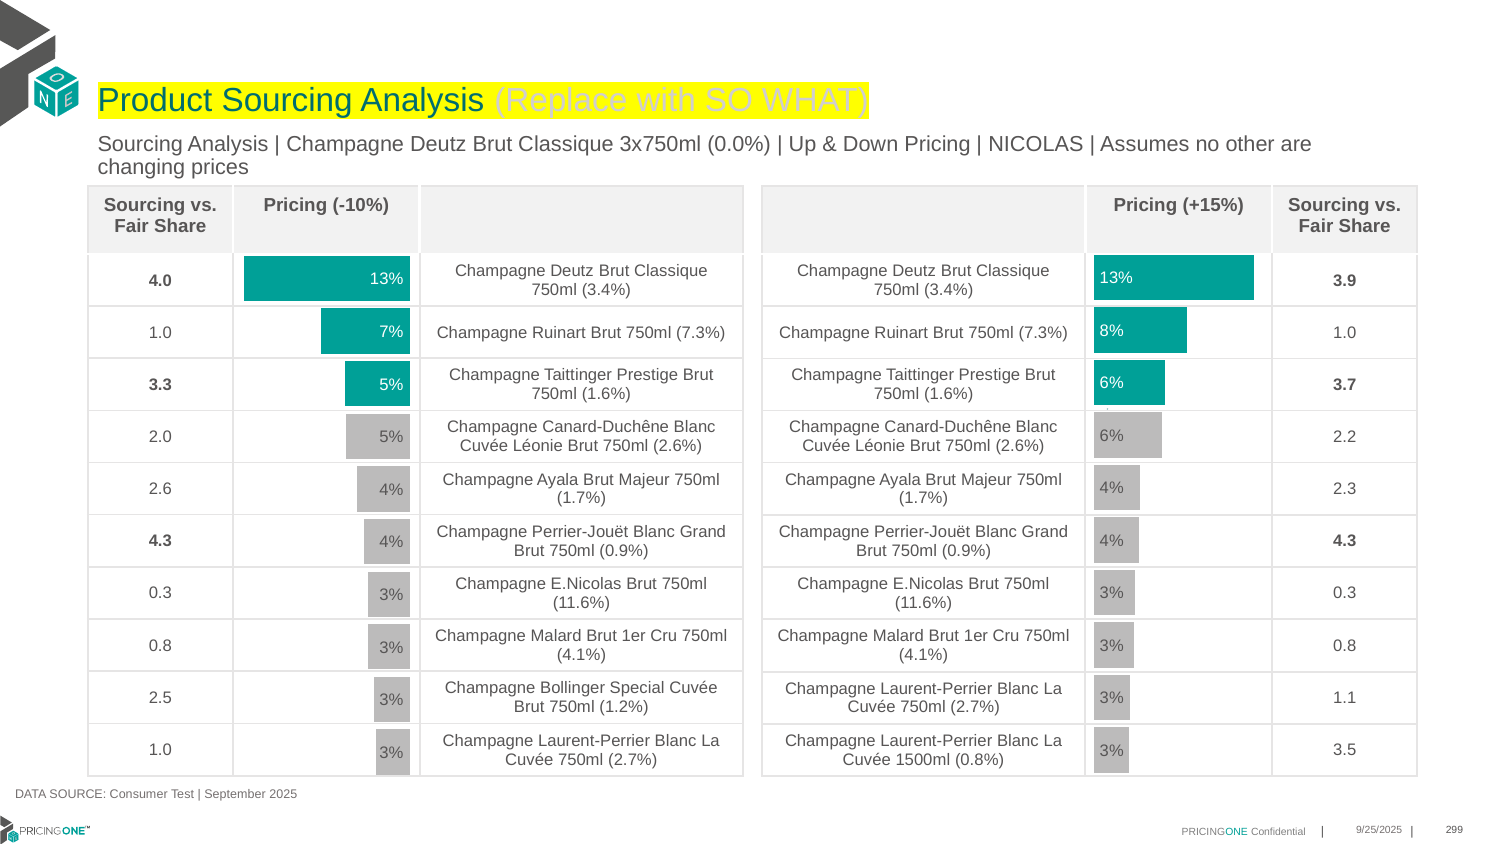

# Product Sourcing Analysis (Replace with SO WHAT)
Sourcing Analysis | Champagne Deutz Brut Classique 3x750ml (0.0%) | Up & Down Pricing | NICOLAS | Assumes no other are changing prices
| Sourcing vs. Fair Share | Pricing (-10%) |  |
| --- | --- | --- |
| 4.0 |  | Champagne Deutz Brut Classique 750ml (3.4%) |
| 1.0 |  | Champagne Ruinart Brut 750ml (7.3%) |
| 3.3 |  | Champagne Taittinger Prestige Brut 750ml (1.6%) |
| 2.0 |  | Champagne Canard-Duchêne Blanc Cuvée Léonie Brut 750ml (2.6%) |
| 2.6 |  | Champagne Ayala Brut Majeur 750ml (1.7%) |
| 4.3 |  | Champagne Perrier-Jouët Blanc Grand Brut 750ml (0.9%) |
| 0.3 |  | Champagne E.Nicolas Brut 750ml (11.6%) |
| 0.8 |  | Champagne Malard Brut 1er Cru 750ml (4.1%) |
| 2.5 |  | Champagne Bollinger Special Cuvée Brut 750ml (1.2%) |
| 1.0 |  | Champagne Laurent-Perrier Blanc La Cuvée 750ml (2.7%) |
|  | Pricing (+15%) | Sourcing vs. Fair Share |
| --- | --- | --- |
| Champagne Deutz Brut Classique 750ml (3.4%) |  | 3.9 |
| Champagne Ruinart Brut 750ml (7.3%) |  | 1.0 |
| Champagne Taittinger Prestige Brut 750ml (1.6%) |  | 3.7 |
| Champagne Canard-Duchêne Blanc Cuvée Léonie Brut 750ml (2.6%) |  | 2.2 |
| Champagne Ayala Brut Majeur 750ml (1.7%) |  | 2.3 |
| Champagne Perrier-Jouët Blanc Grand Brut 750ml (0.9%) |  | 4.3 |
| Champagne E.Nicolas Brut 750ml (11.6%) |  | 0.3 |
| Champagne Malard Brut 1er Cru 750ml (4.1%) |  | 0.8 |
| Champagne Laurent-Perrier Blanc La Cuvée 750ml (2.7%) |  | 1.1 |
| Champagne Laurent-Perrier Blanc La Cuvée 1500ml (0.8%) |  | 3.5 |

### Chart

| Category | Champagne Deutz Brut Classique 3x750ml (0.0%) |
|---|---|
| Champagne Deutz Brut Classique 750ml (3.4%) | 0.1297521156059086 |
| Champagne Ruinart Brut 750ml (7.3%) | 0.07589953612028043 |
| Champagne Taittinger Prestige Brut 750ml (1.6%) | 0.05782265377788305 |
| Champagne Canard-Duchêne Blanc Cuvée Léonie Brut 750ml (2.6%) | 0.055569627921242364 |
| Champagne Ayala Brut Majeur 750ml (1.7%) | 0.03766444213188709 |
| Champagne Perrier-Jouët Blanc Grand Brut 750ml (0.9%) | 0.036842813644970836 |
| Champagne E.Nicolas Brut 750ml (11.6%) | 0.033439861515032976 |
| Champagne Malard Brut 1er Cru 750ml (4.1%) | 0.03290231391444937 |
| Champagne Laurent-Perrier Blanc La Cuvée 750ml (2.7%) | 0.029599916025411444 |
| Champagne Laurent-Perrier Blanc La Cuvée 1500ml (0.8%) | 0.028384763431282285 |

### Chart

| Category | Champagne Deutz Brut Classique 3x750ml (0.0%) |
|---|---|
| Champagne Deutz Brut Classique 750ml (3.4%) | 0.1324058489028845 |
| Champagne Ruinart Brut 750ml (7.3%) | 0.07137836142608253 |
| Champagne Taittinger Prestige Brut 750ml (1.6%) | 0.05215810108978708 |
| Champagne Canard-Duchêne Blanc Cuvée Léonie Brut 750ml (2.6%) | 0.051373664761022925 |
| Champagne Ayala Brut Majeur 750ml (1.7%) | 0.04245249613450892 |
| Champagne Perrier-Jouët Blanc Grand Brut 750ml (0.9%) | 0.036530531499618914 |
| Champagne E.Nicolas Brut 750ml (11.6%) | 0.03384114644141215 |
| Champagne Malard Brut 1er Cru 750ml (4.1%) | 0.03368526917905488 |
| Champagne Bollinger Special Cuvée Brut 750ml (1.2%) | 0.028859771541175392 |
| Champagne Laurent-Perrier Blanc La Cuvée 750ml (2.7%) | 0.027575057940870604 |
DATA SOURCE: Consumer Test | September 2025

9/25/2025
299